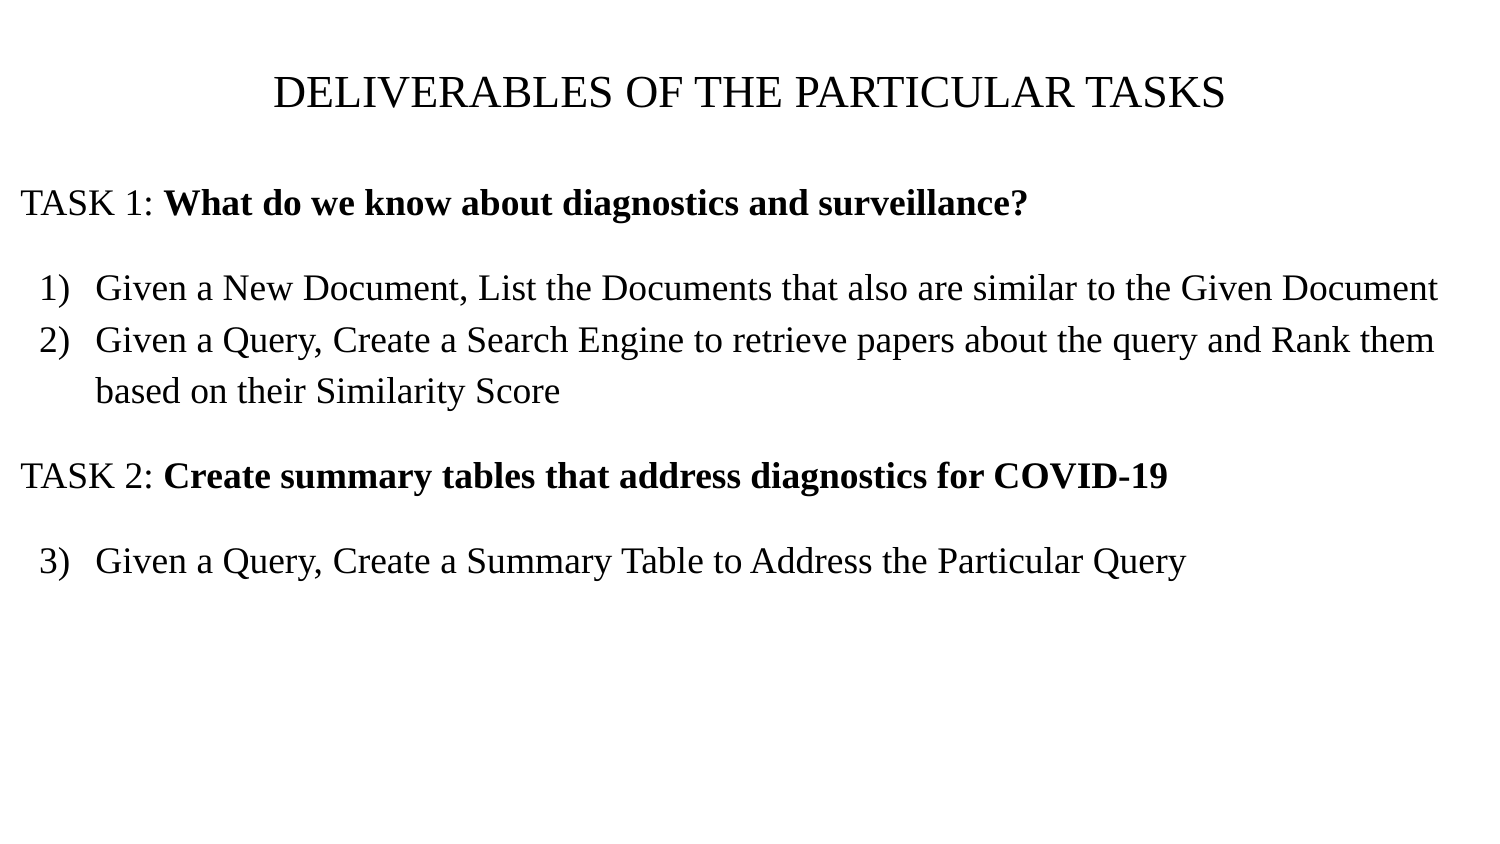

# DELIVERABLES OF THE PARTICULAR TASKS
TASK 1: What do we know about diagnostics and surveillance?
Given a New Document, List the Documents that also are similar to the Given Document
Given a Query, Create a Search Engine to retrieve papers about the query and Rank them based on their Similarity Score
TASK 2: Create summary tables that address diagnostics for COVID-19
Given a Query, Create a Summary Table to Address the Particular Query